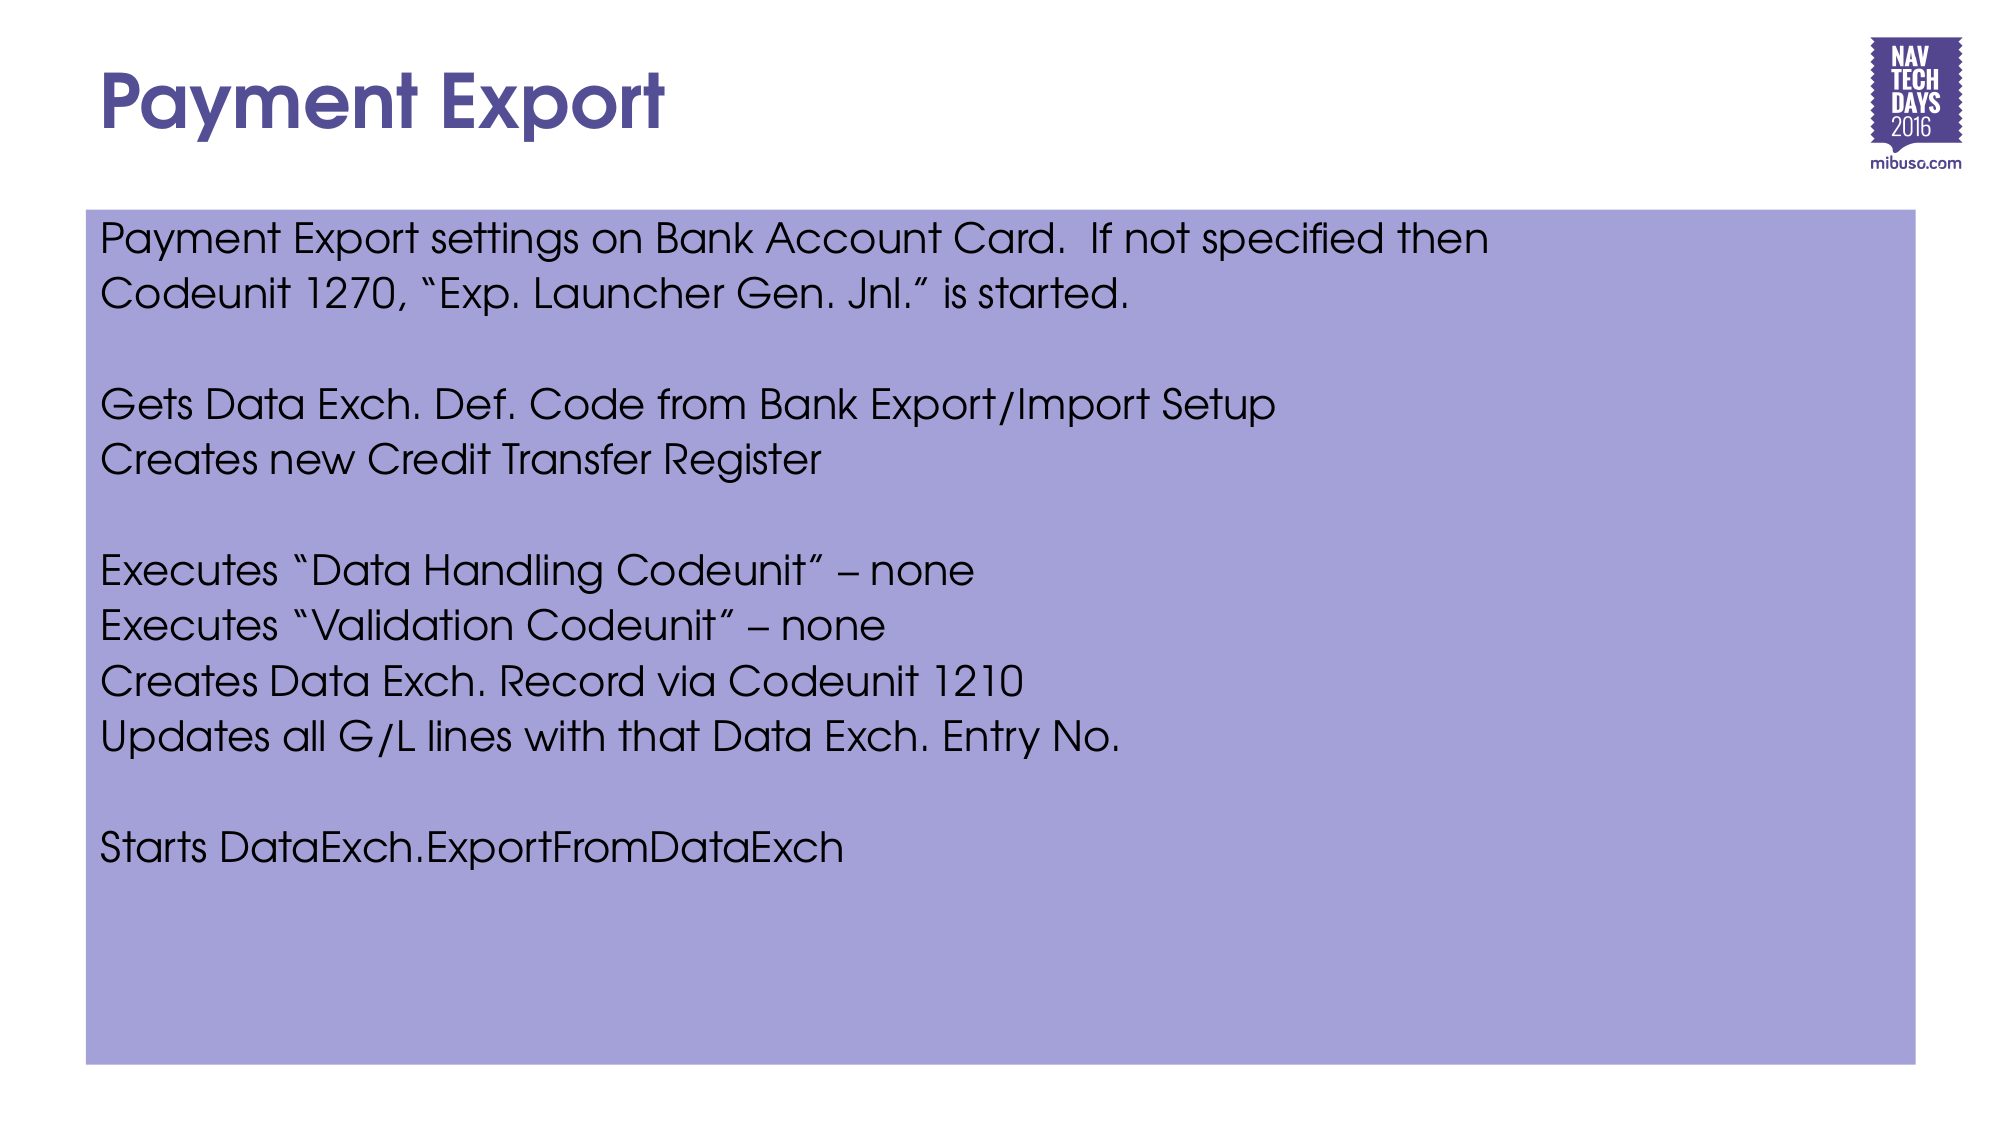

# Payment Export
Payment Export settings on Bank Account Card.  If not specified then
Codeunit 1270, “Exp. Launcher Gen. Jnl.” is started.

Gets Data Exch. Def. Code from Bank Export/Import Setup
Creates new Credit Transfer Register

Executes “Data Handling Codeunit” – none
Executes “Validation Codeunit” – none
Creates Data Exch. Record via Codeunit 1210
Updates all G/L lines with that Data Exch. Entry No.

Starts DataExch.ExportFromDataExch